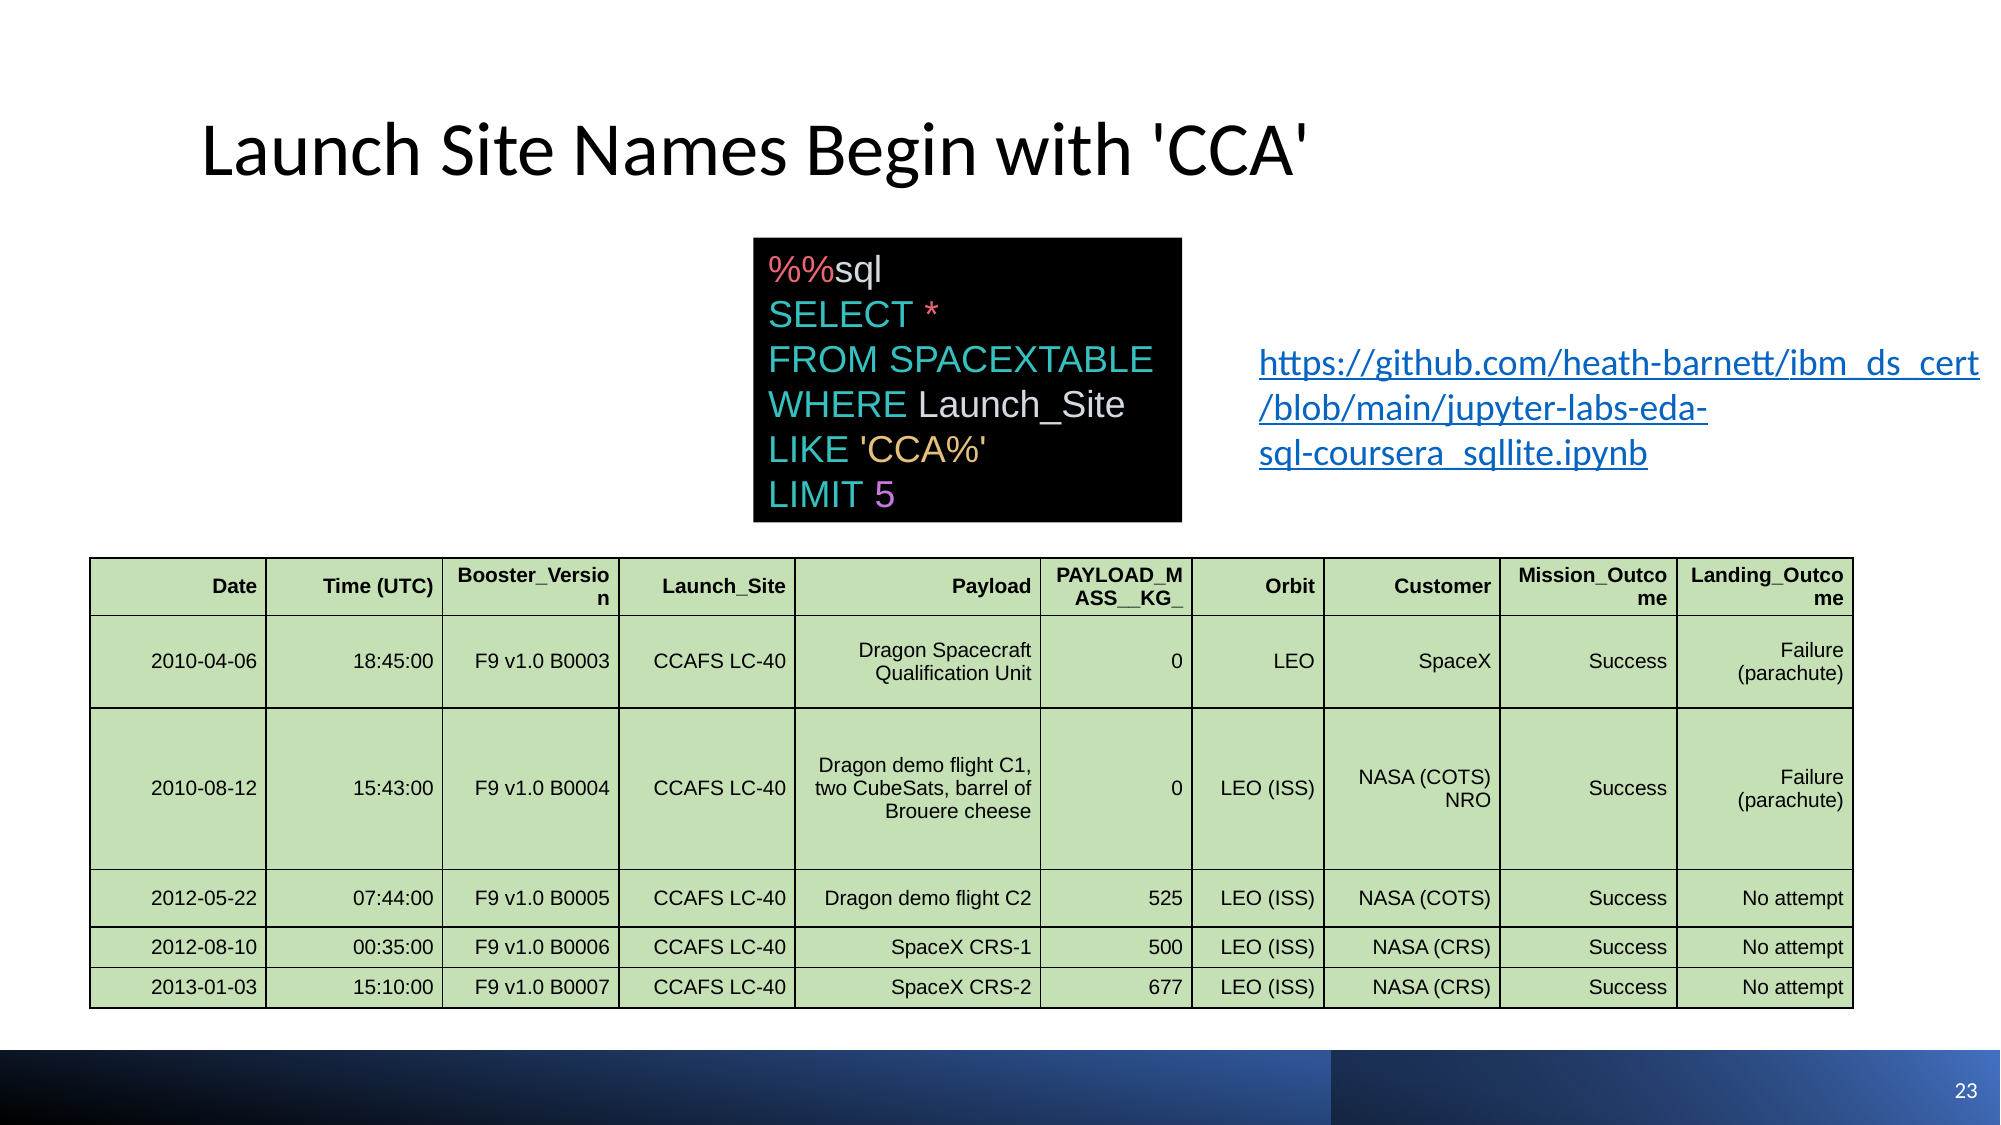

Launch Site Names Begin with 'CCA'
%%sql
SELECT *
FROM SPACEXTABLE
WHERE Launch_Site
LIKE 'CCA%'
LIMIT 5
https://github.com/heath-barnett/ibm_ds_cert/blob/main/jupyter-labs-eda-sql-coursera_sqllite.ipynb
| Date | Time (UTC) | Booster\_Version | Launch\_Site | Payload | PAYLOAD\_MASS\_\_KG\_ | Orbit | Customer | Mission\_Outcome | Landing\_Outcome |
| --- | --- | --- | --- | --- | --- | --- | --- | --- | --- |
| 2010-04-06 | 18:45:00 | F9 v1.0 B0003 | CCAFS LC-40 | Dragon Spacecraft Qualification Unit | 0 | LEO | SpaceX | Success | Failure (parachute) |
| 2010-08-12 | 15:43:00 | F9 v1.0 B0004 | CCAFS LC-40 | Dragon demo flight C1, two CubeSats, barrel of Brouere cheese | 0 | LEO (ISS) | NASA (COTS) NRO | Success | Failure (parachute) |
| 2012-05-22 | 07:44:00 | F9 v1.0 B0005 | CCAFS LC-40 | Dragon demo flight C2 | 525 | LEO (ISS) | NASA (COTS) | Success | No attempt |
| 2012-08-10 | 00:35:00 | F9 v1.0 B0006 | CCAFS LC-40 | SpaceX CRS-1 | 500 | LEO (ISS) | NASA (CRS) | Success | No attempt |
| 2013-01-03 | 15:10:00 | F9 v1.0 B0007 | CCAFS LC-40 | SpaceX CRS-2 | 677 | LEO (ISS) | NASA (CRS) | Success | No attempt |

23